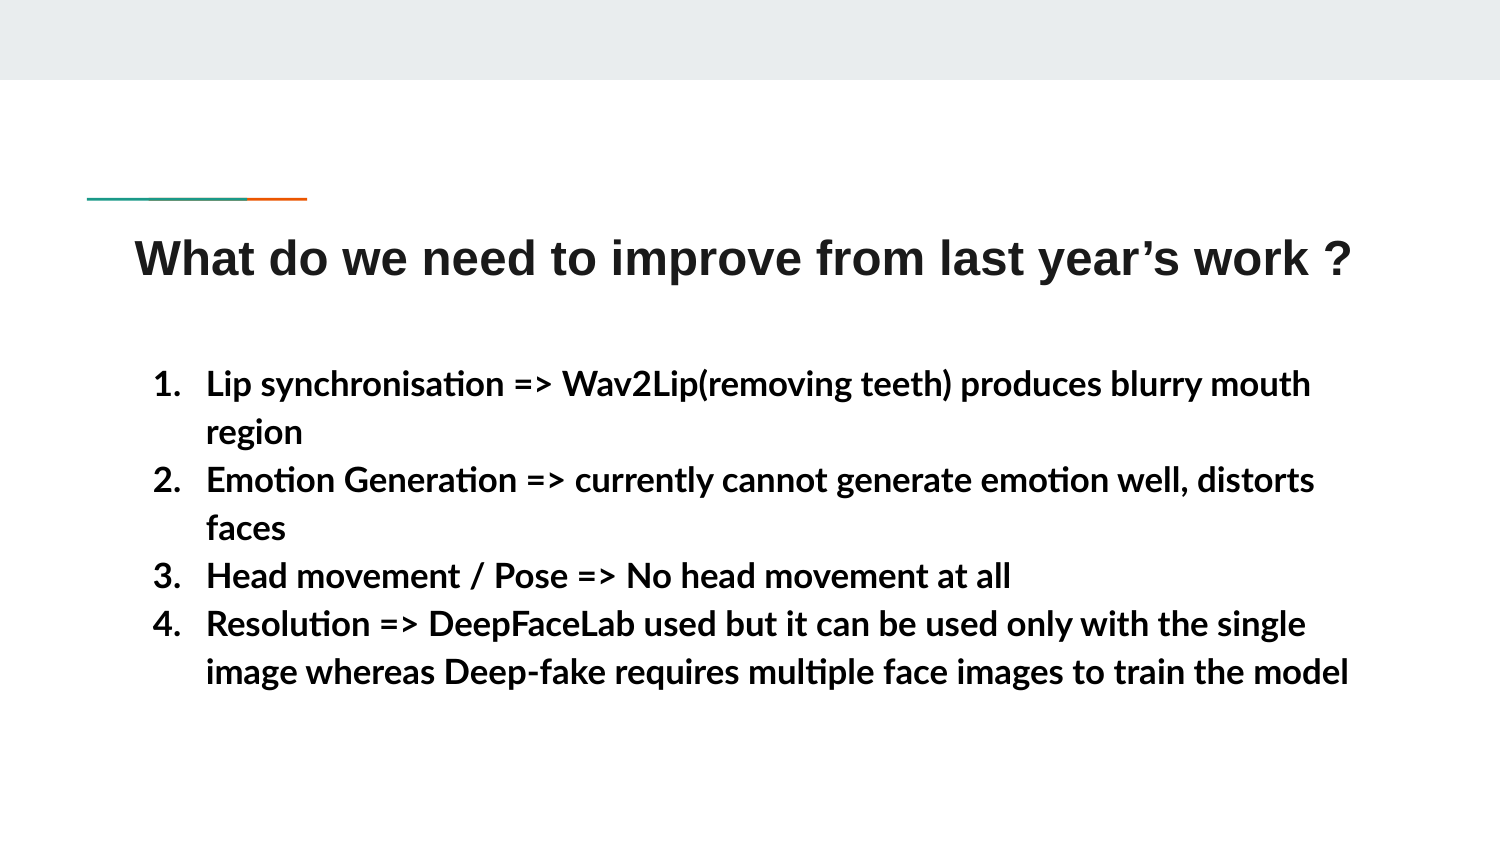

# What do we need to improve from last year’s work ?
Lip synchronisation => Wav2Lip(removing teeth) produces blurry mouth region
Emotion Generation => currently cannot generate emotion well, distorts faces
Head movement / Pose => No head movement at all
Resolution => DeepFaceLab used but it can be used only with the single image whereas Deep-fake requires multiple face images to train the model